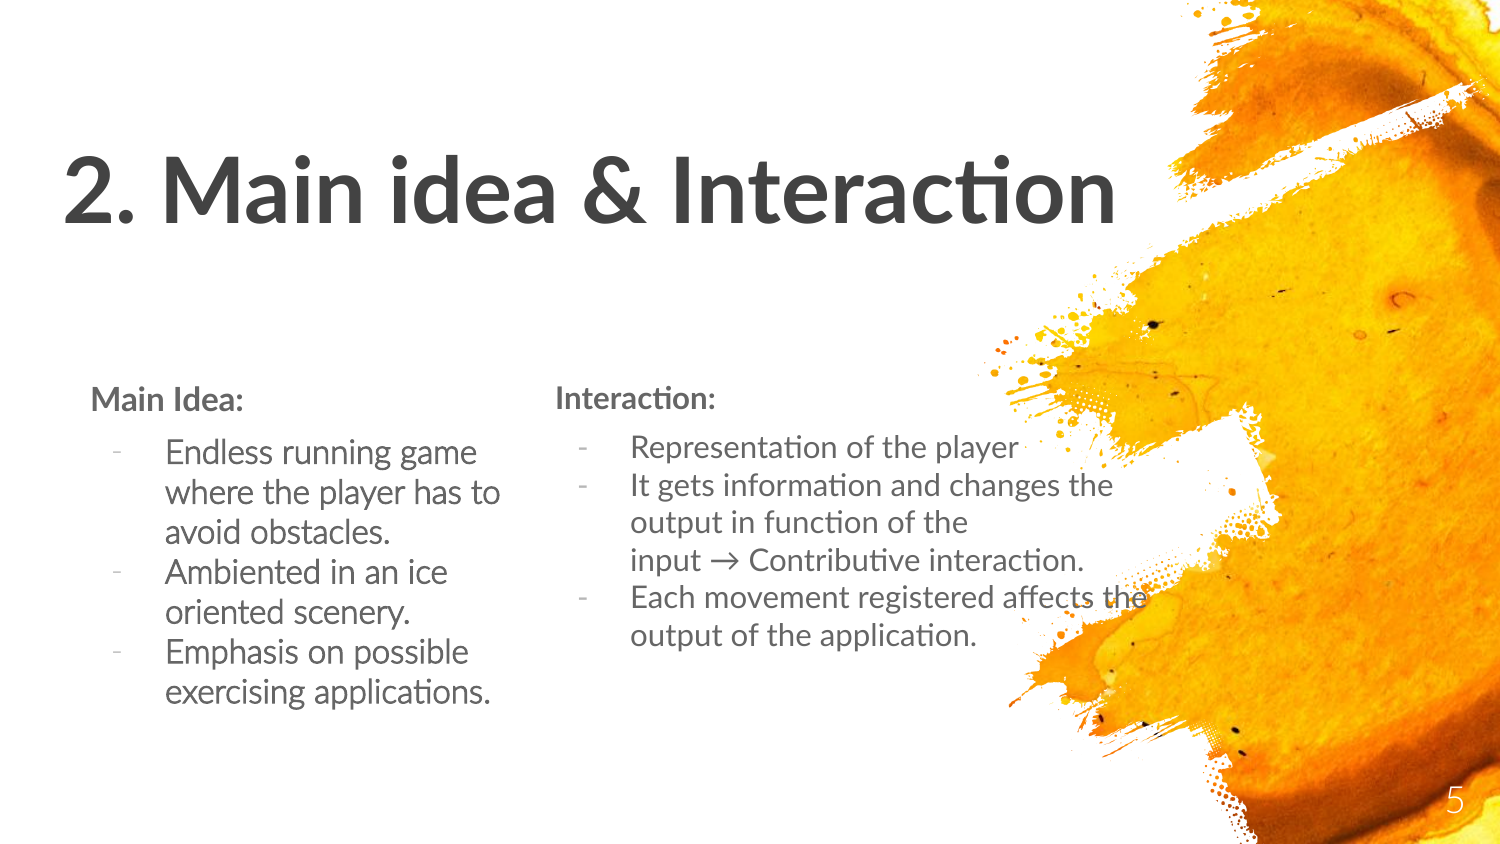

# 2. Main idea & Interaction
Main Idea:
Endless running game where the player has to avoid obstacles.
Ambiented in an ice oriented scenery.
Emphasis on possible exercising applications.

Interaction:
Representation of the player
It gets information and changes the output in function of the
input → Contributive interaction.
Each movement registered affects the output of the application.

5